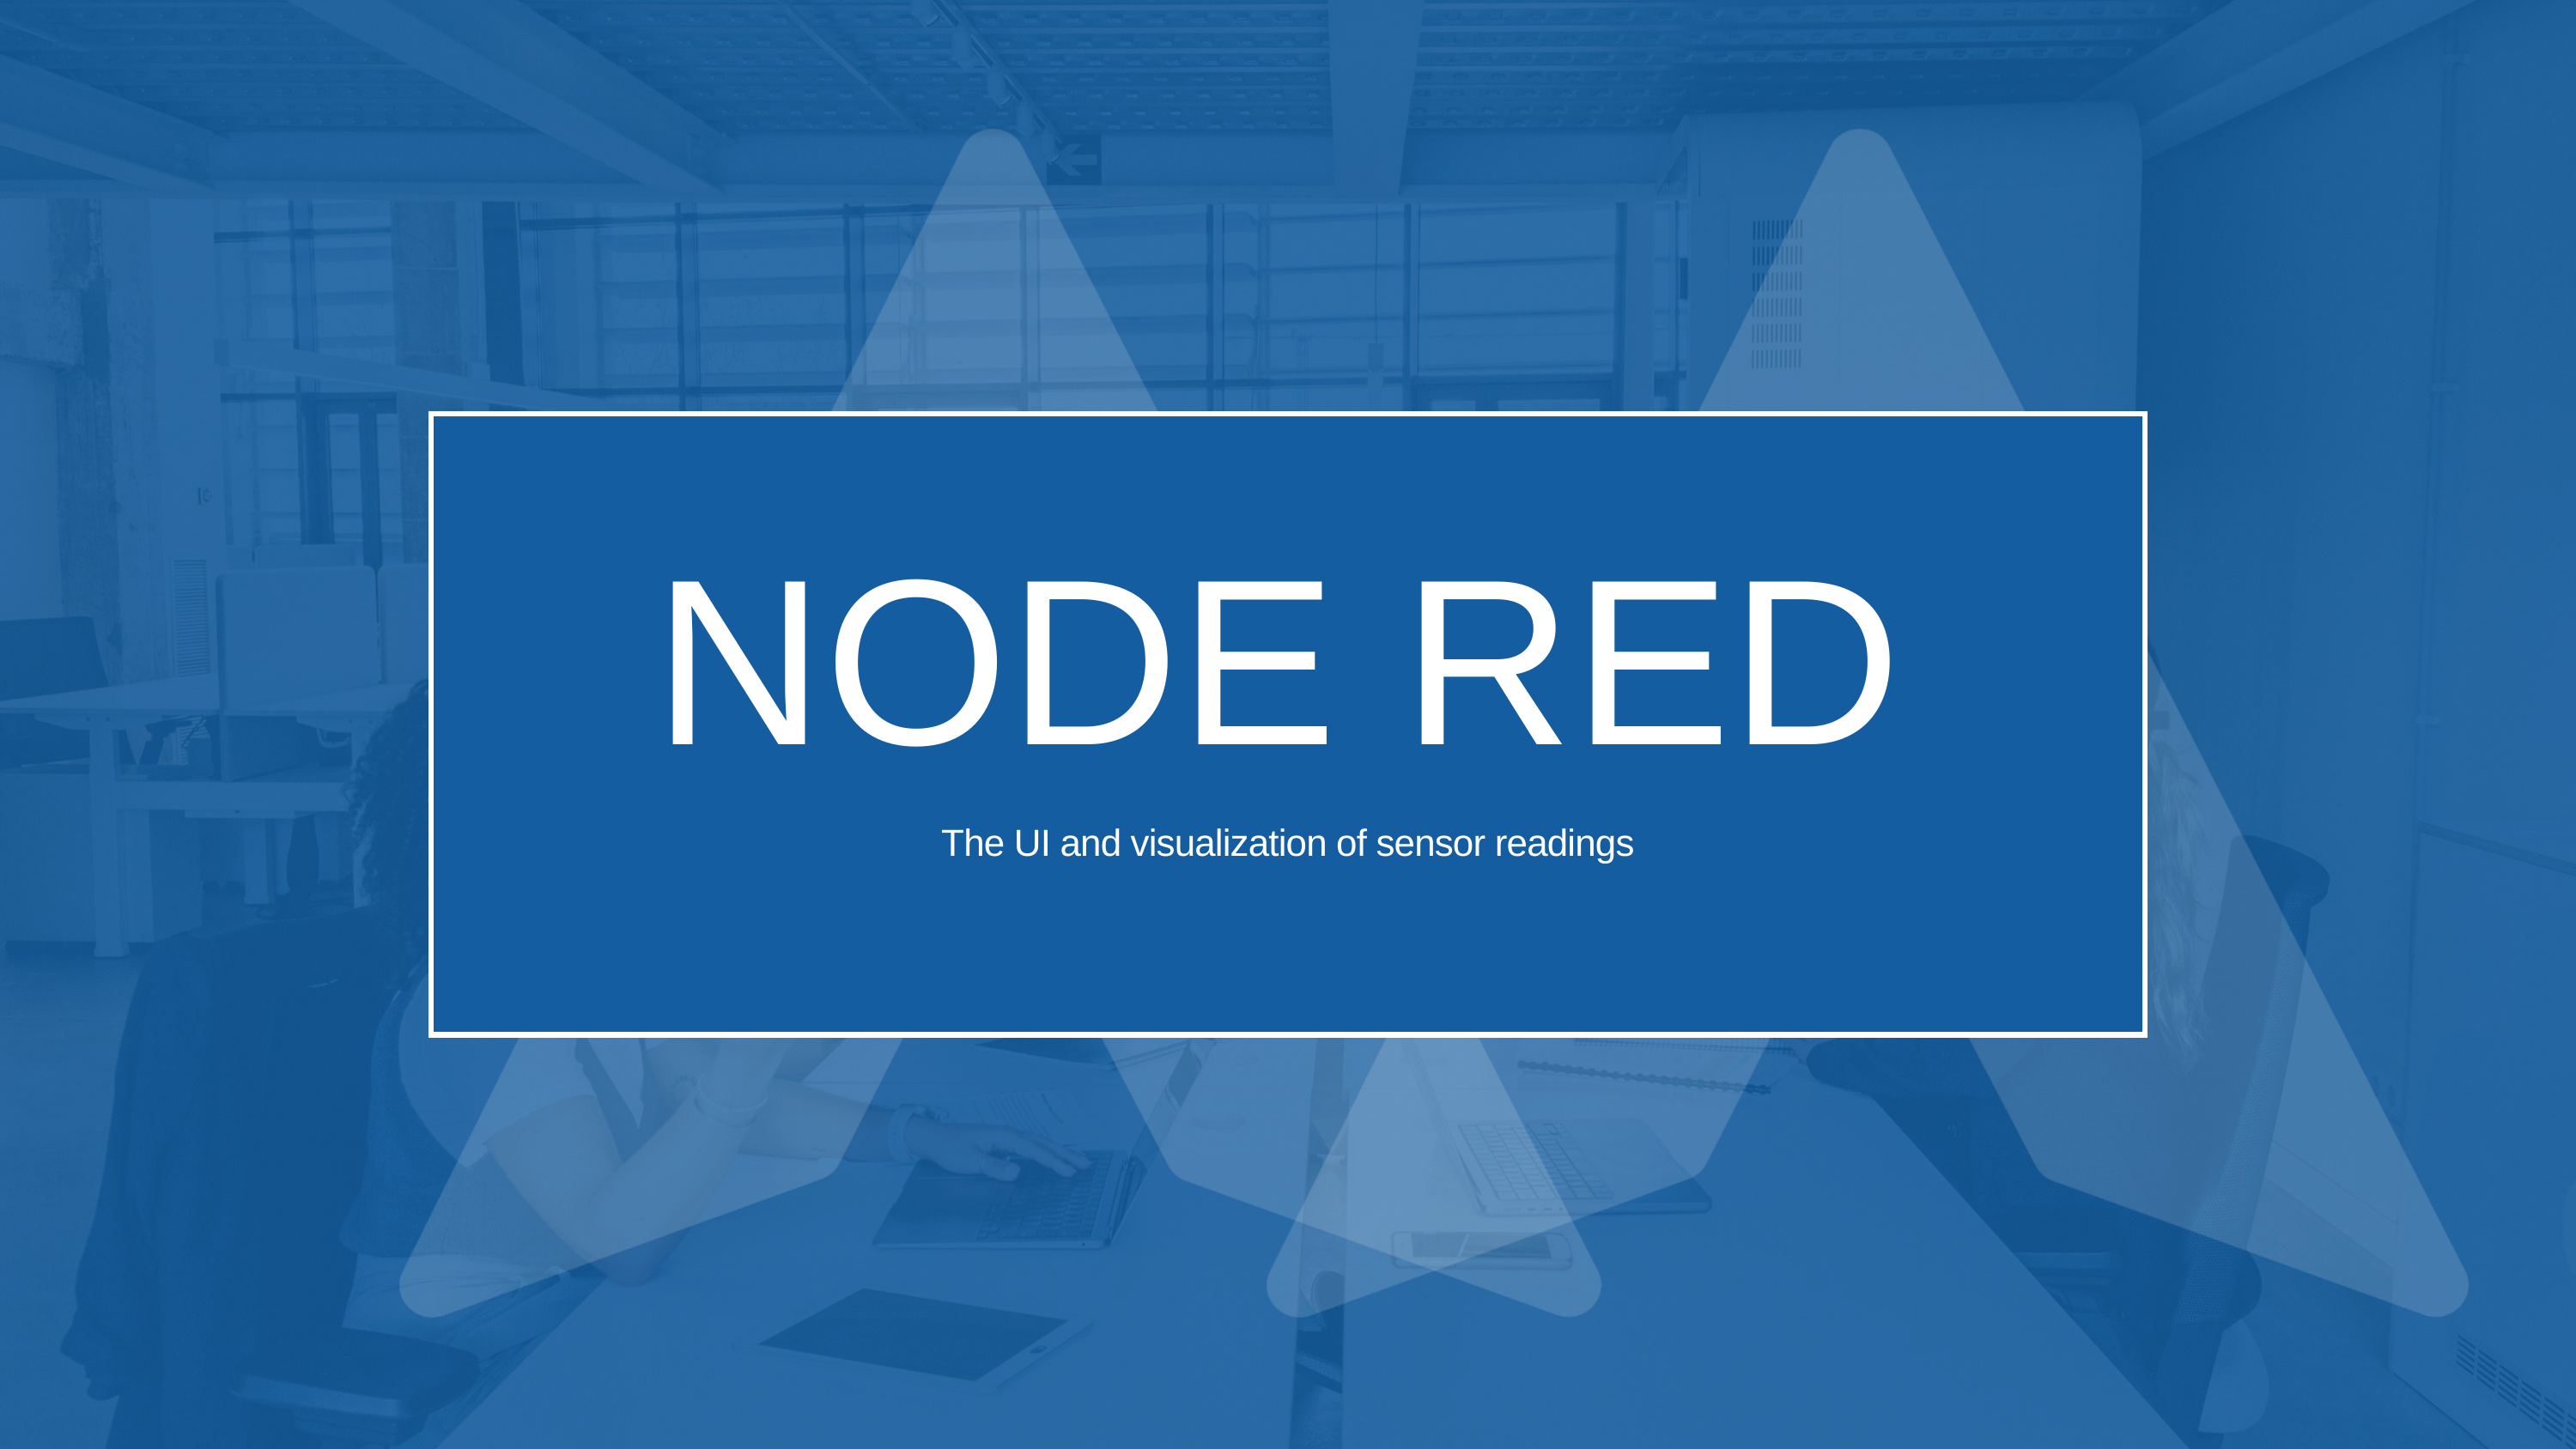

NODE RED
The UI and visualization of sensor readings